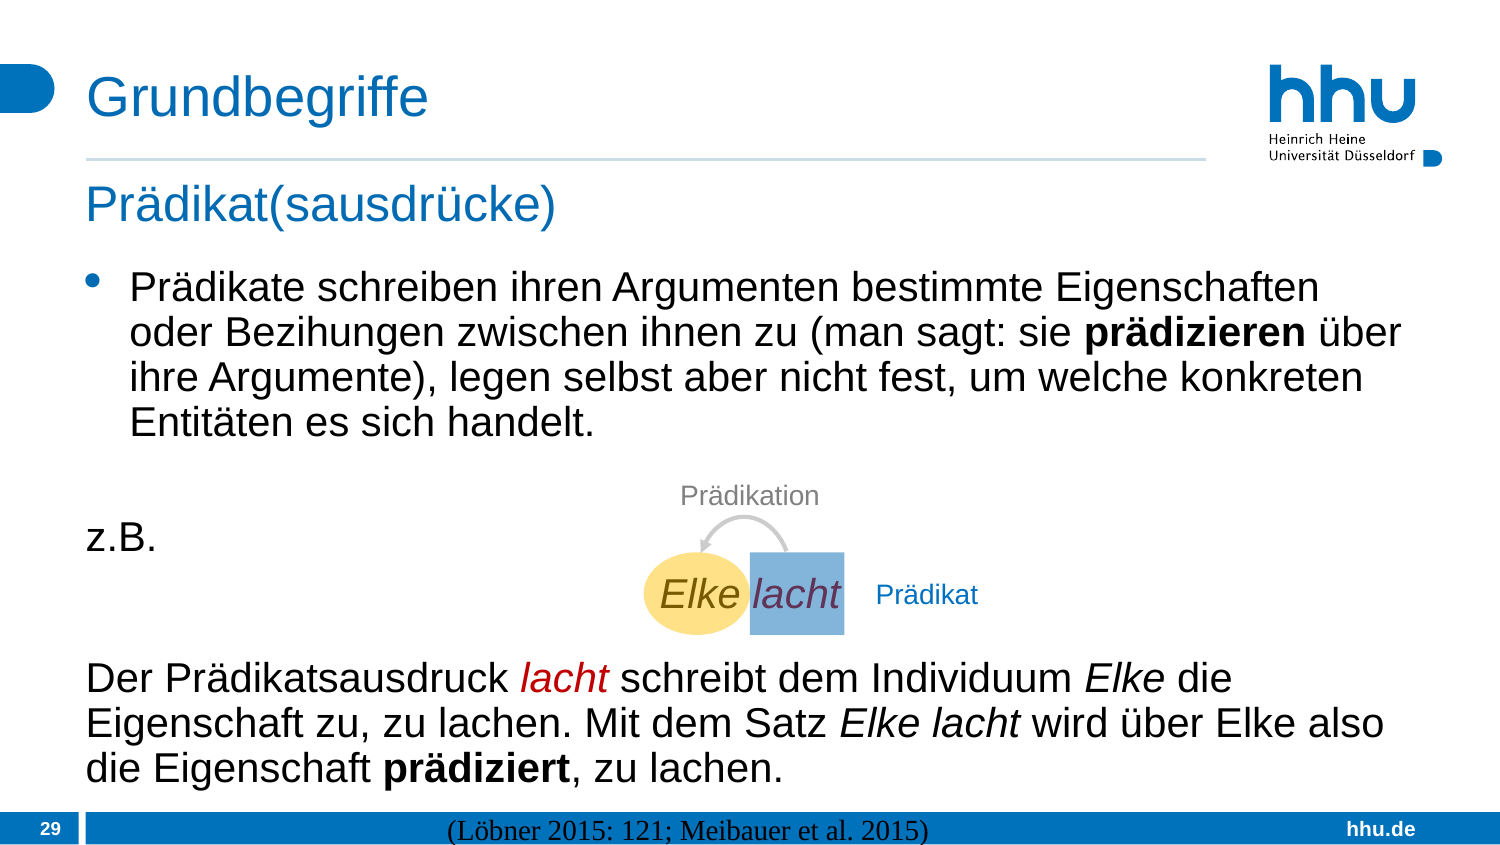

# Grundbegriffe
Prädikat(sausdrücke)
Prädikate schreiben ihren Argumenten bestimmte Eigenschaften oder Bezihungen zwischen ihnen zu (man sagt: sie prädizieren über ihre Argumente), legen selbst aber nicht fest, um welche konkreten Entitäten es sich handelt.

z.B.
Elke lacht

Der Prädikatsausdruck lacht schreibt dem Individuum Elke die Eigenschaft zu, zu lachen. Mit dem Satz Elke lacht wird über Elke also die Eigenschaft prädiziert, zu lachen.
Prädikation

Prädikat
29
(Löbner 2015: 121; Meibauer et al. 2015)